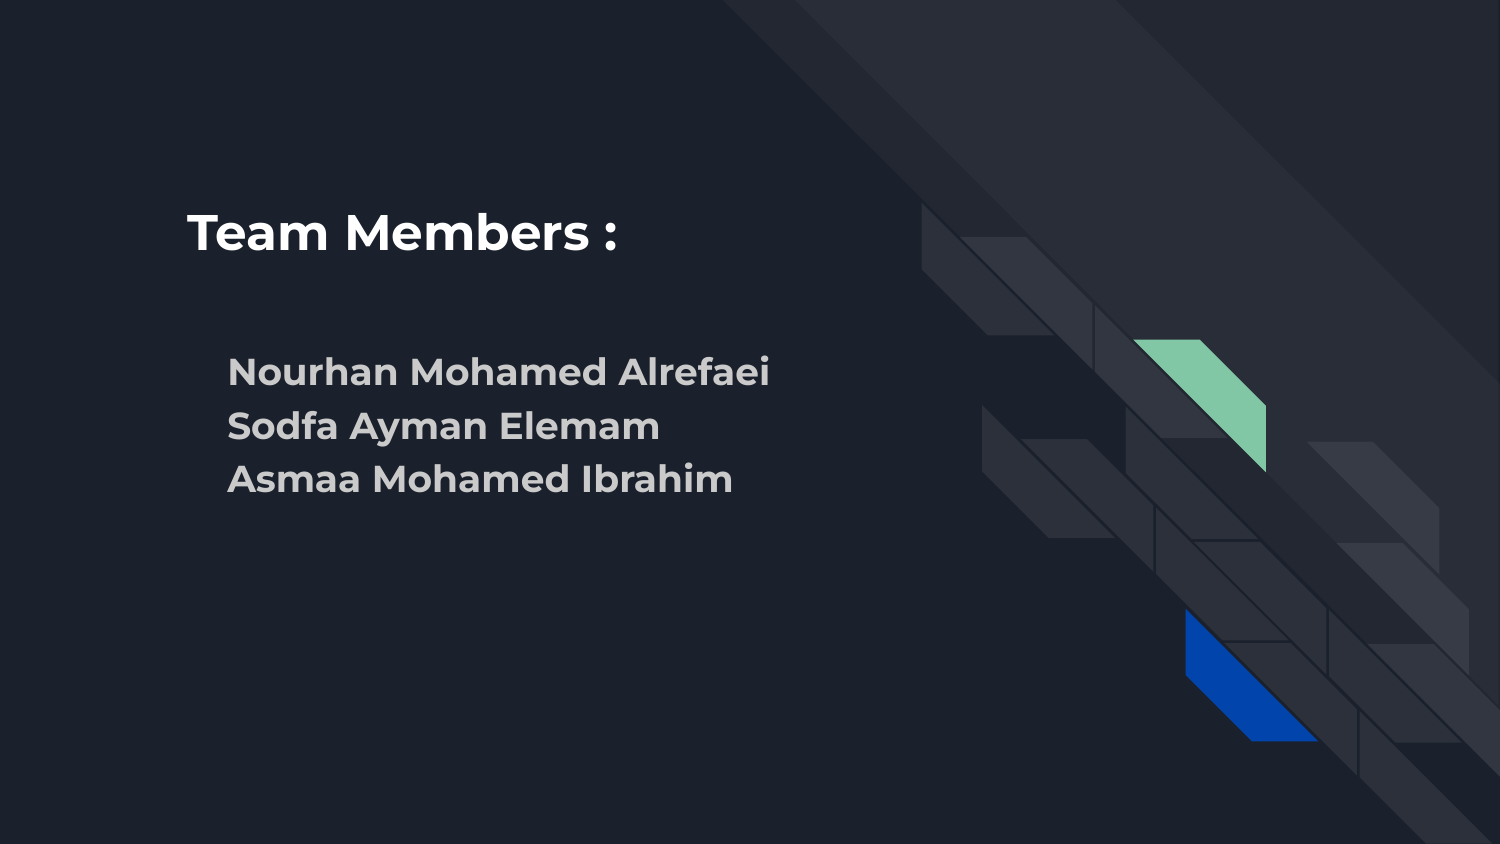

# Team Members :
Nourhan Mohamed Alrefaei
Sodfa Ayman Elemam
Asmaa Mohamed Ibrahim